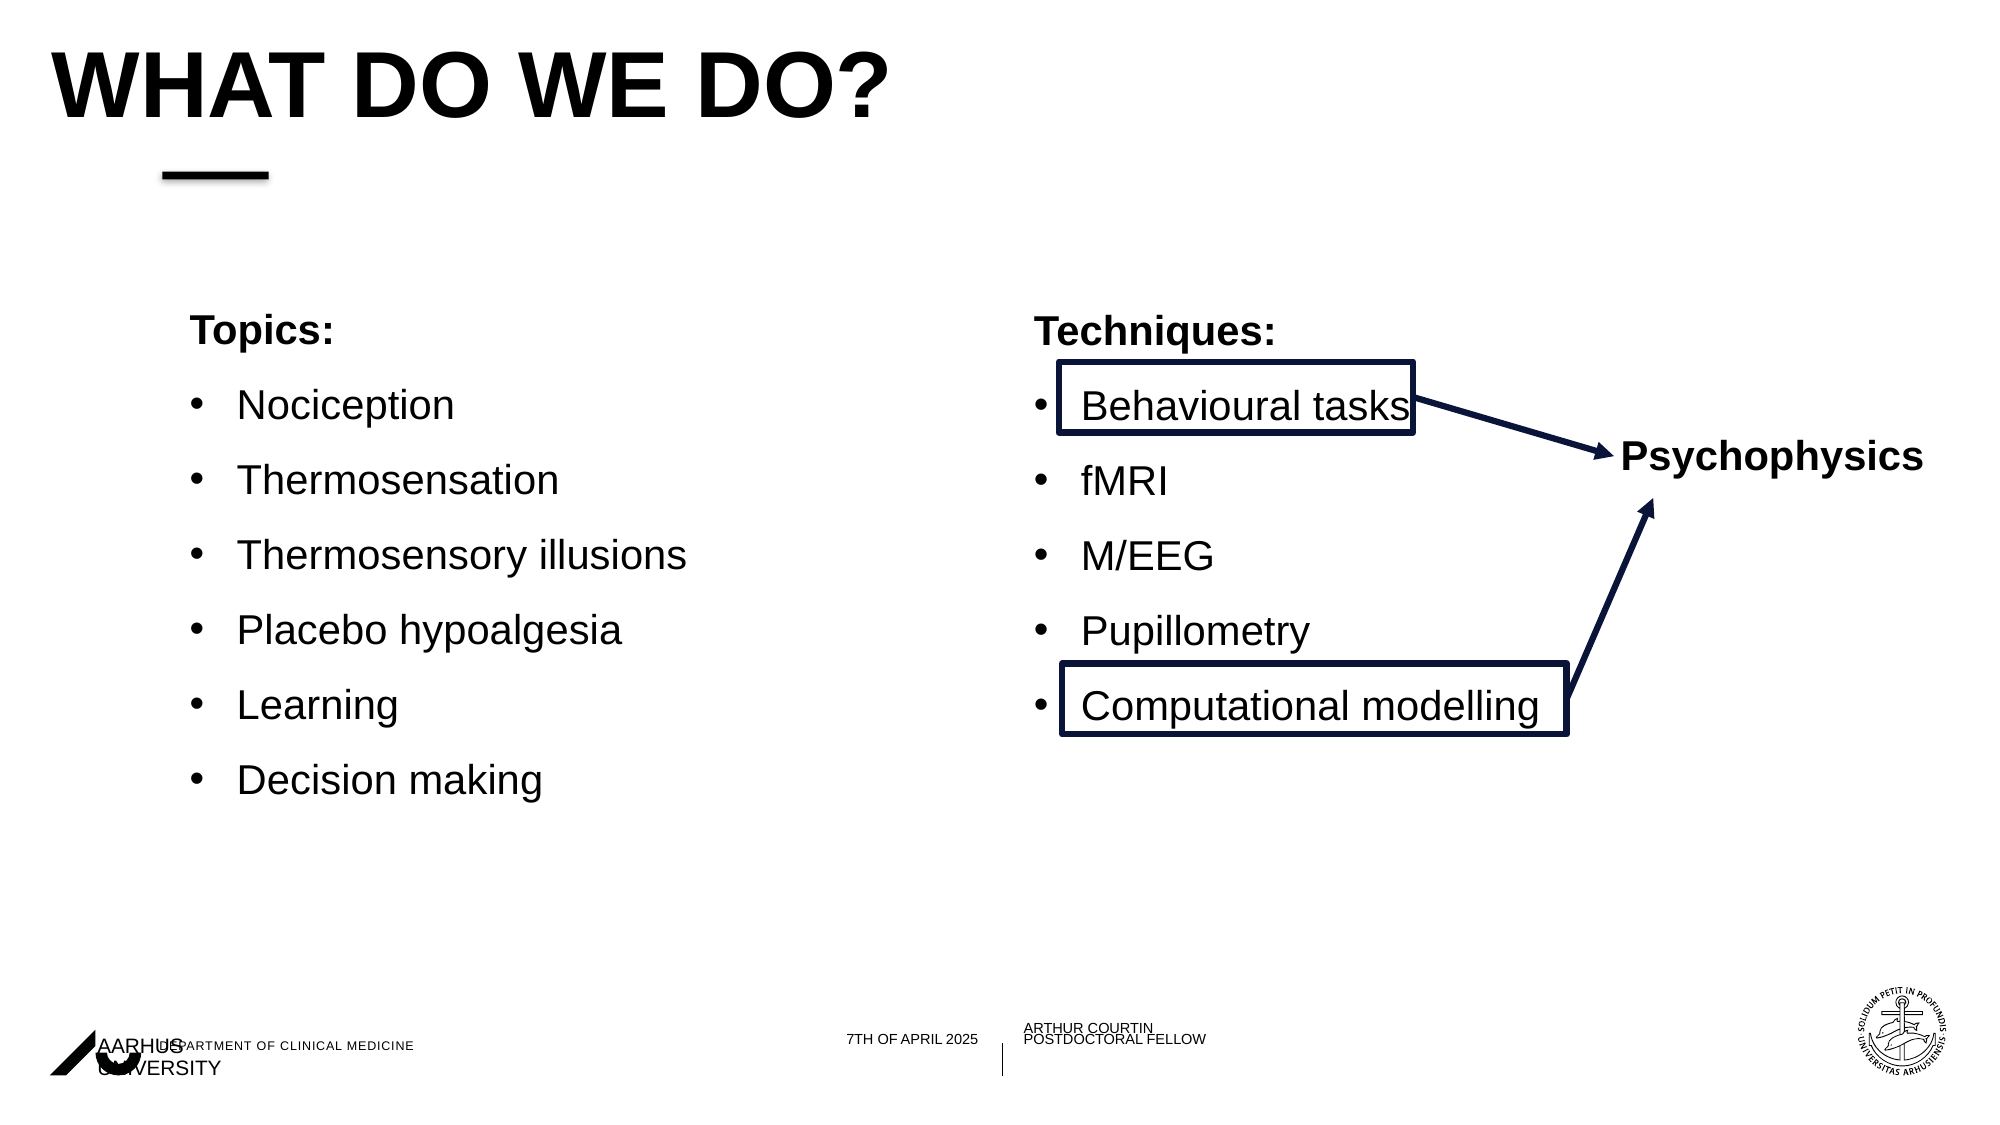

# What do we do?
Topics:
Nociception
Thermosensation
Thermosensory illusions
Placebo hypoalgesia
Learning
Decision making

Techniques:
Behavioural tasks
fMRI
M/EEG
Pupillometry
Computational modelling

Psychophysics